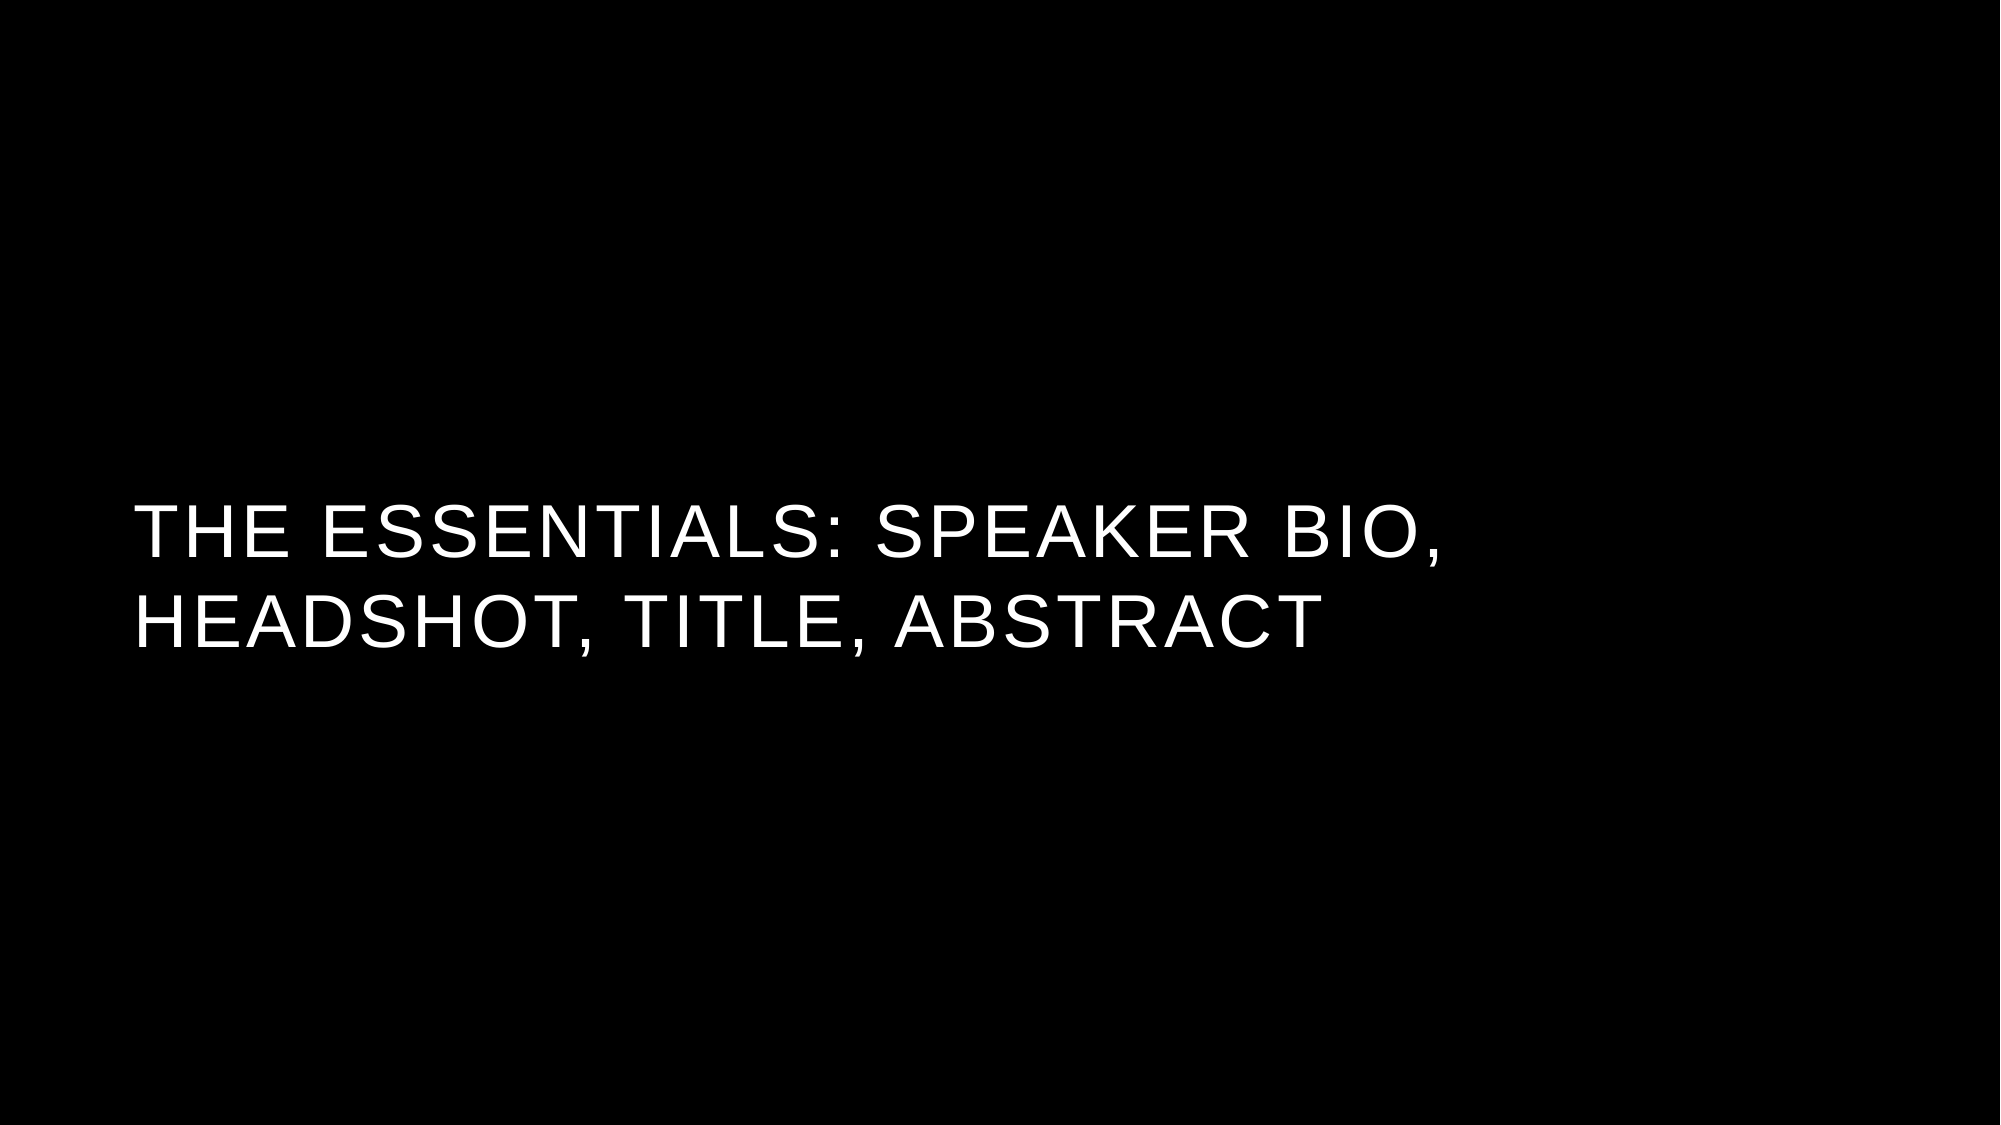

# THE ESSENTIALS: SPEAKER BIO, HEADSHOT, TITLE, ABSTRACT